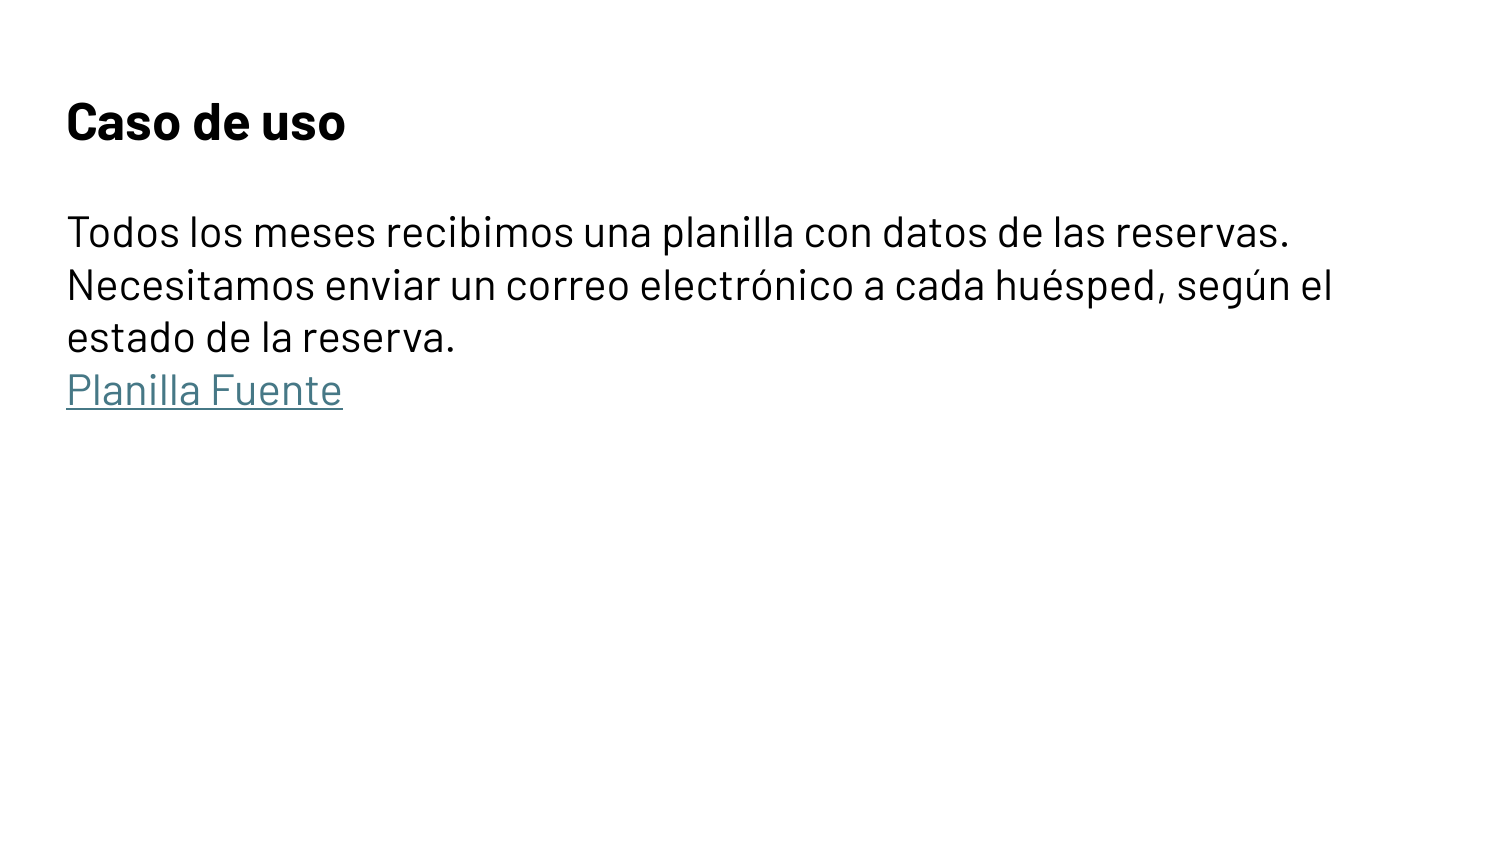

# Caso de uso
Todos los meses recibimos una planilla con datos de las reservas.
Necesitamos enviar un correo electrónico a cada huésped, según el estado de la reserva.
Planilla Fuente